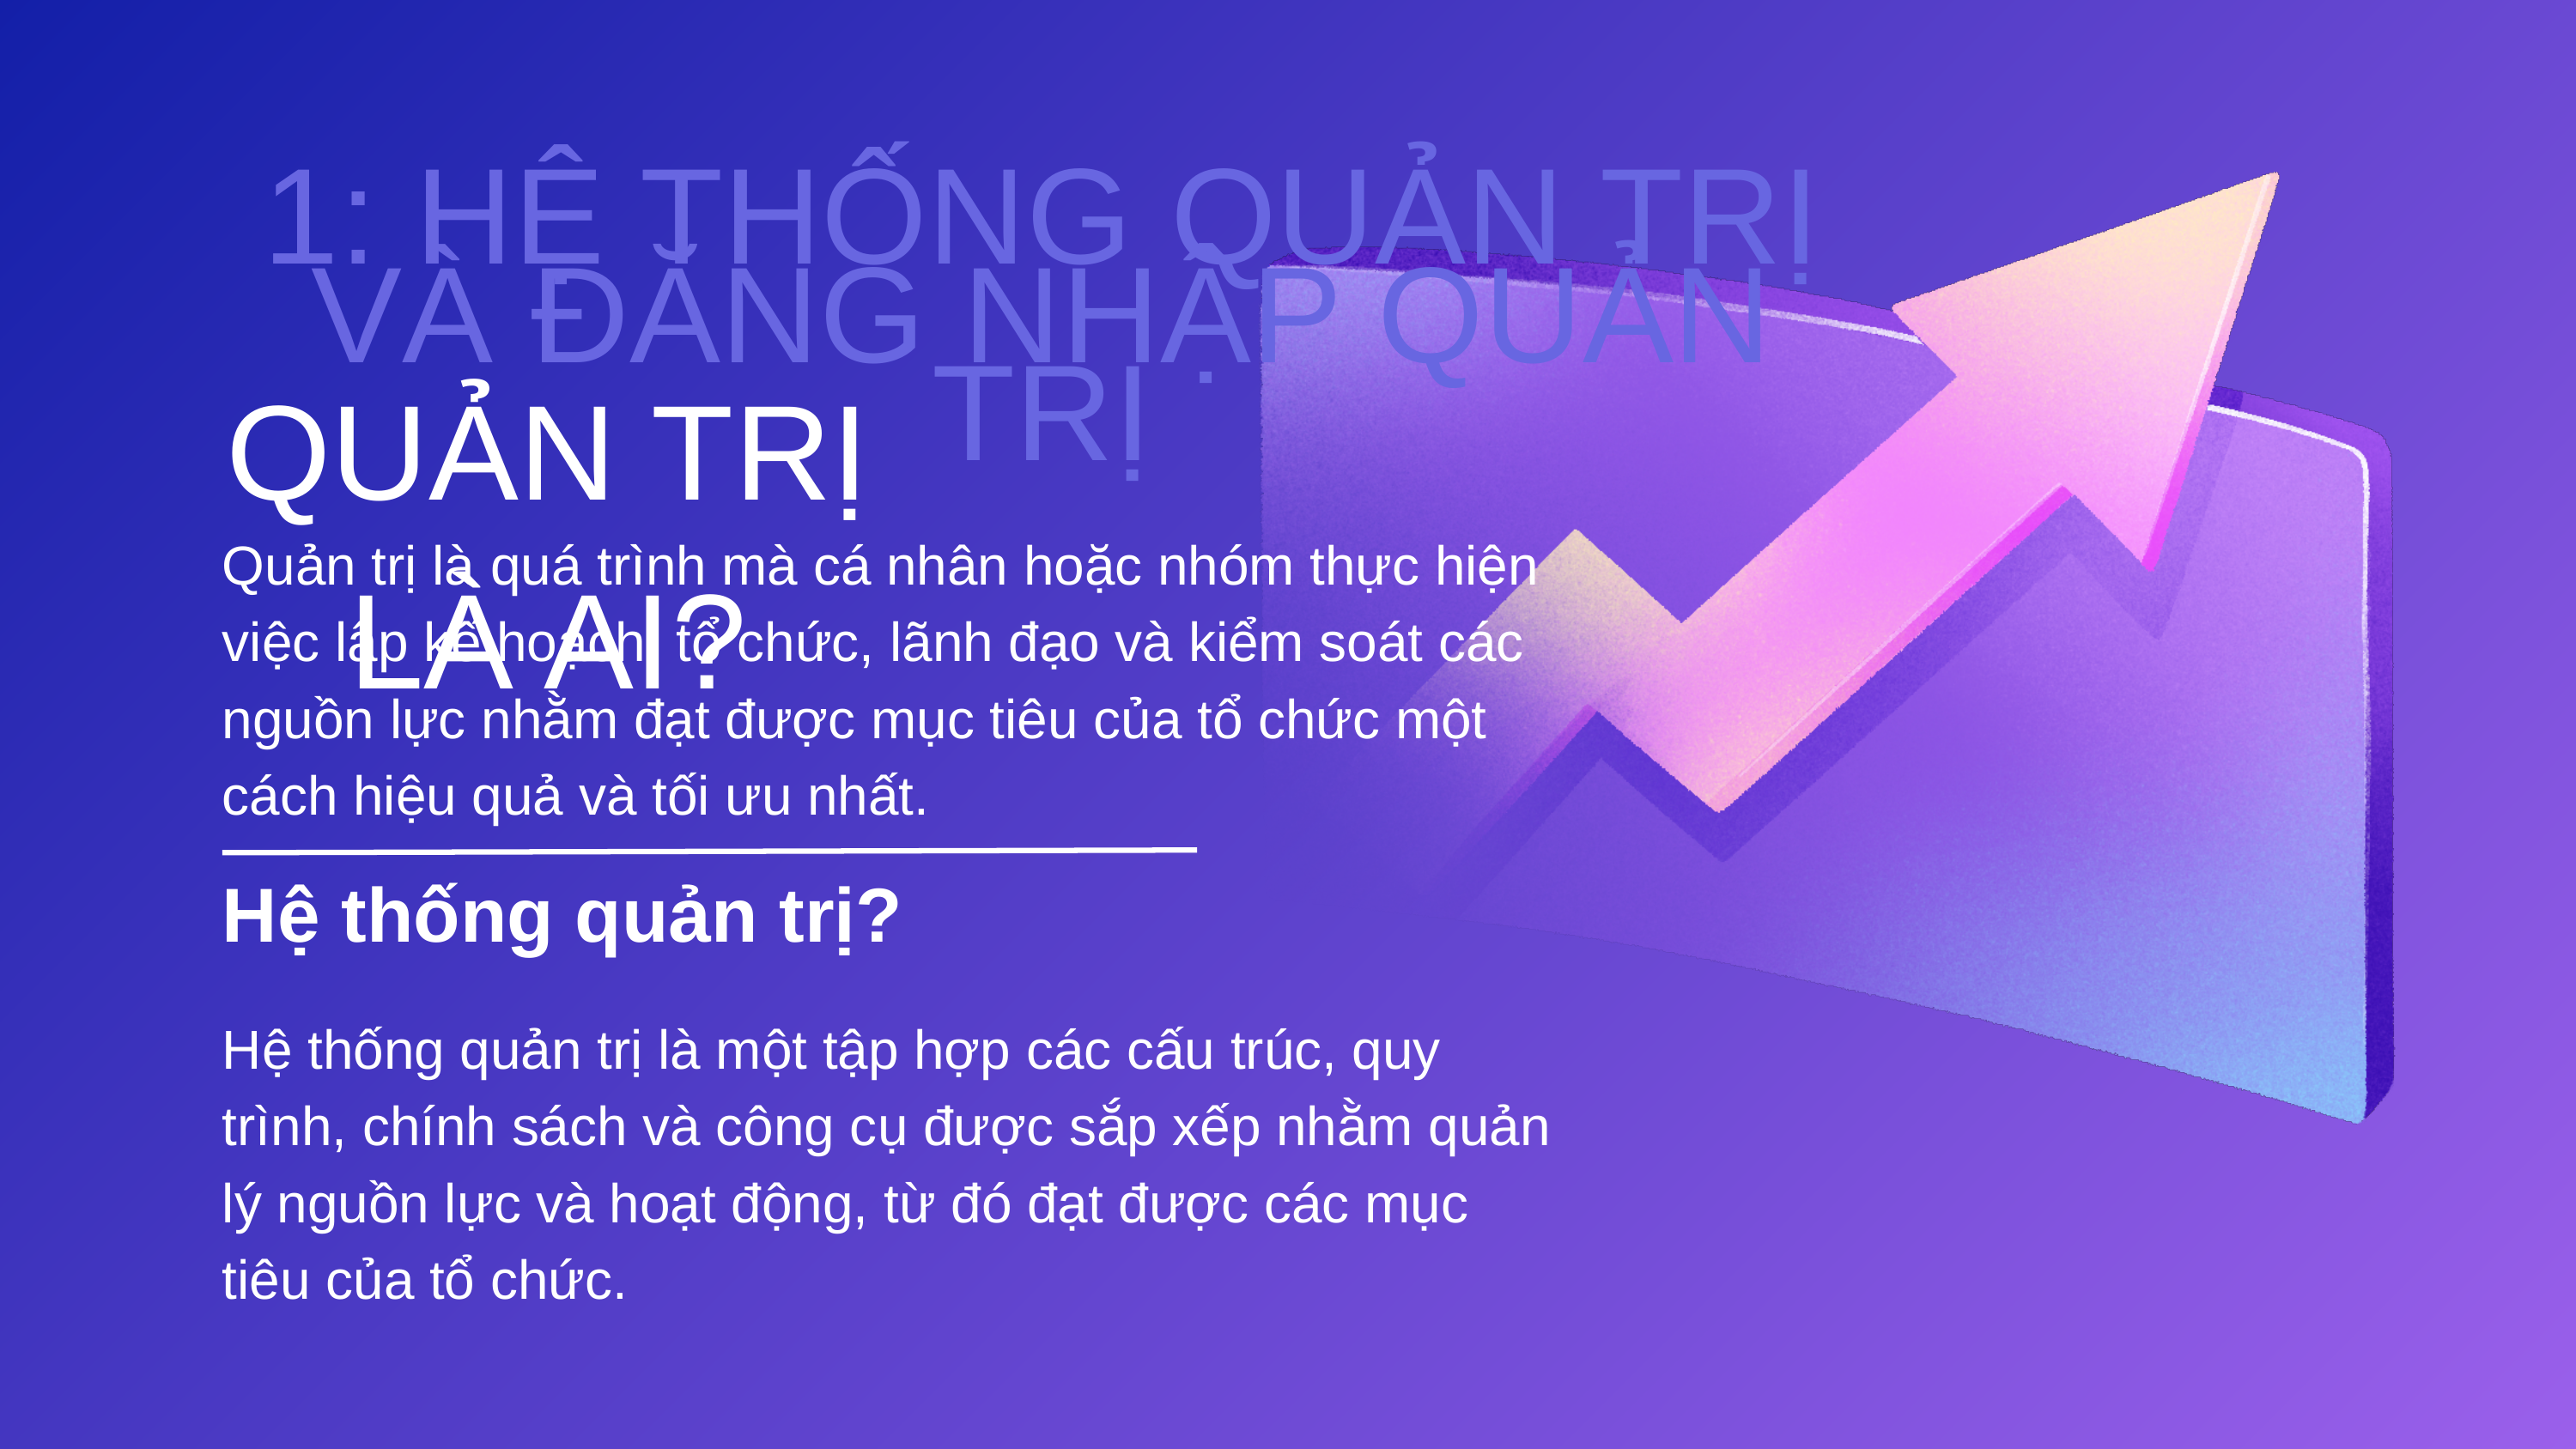

1: HỆ THỐNG QUẢN TRỊ VÀ ĐĂNG NHẬP QUẢN TRỊ

QUẢN TRỊ LÀ AI?

Quản trị là quá trình mà cá nhân hoặc nhóm thực hiện việc lập kế hoạch, tổ chức, lãnh đạo và kiểm soát các nguồn lực nhằm đạt được mục tiêu của tổ chức một cách hiệu quả và tối ưu nhất.
Hệ thống quản trị?

Hệ thống quản trị là một tập hợp các cấu trúc, quy trình, chính sách và công cụ được sắp xếp nhằm quản lý nguồn lực và hoạt động, từ đó đạt được các mục tiêu của tổ chức.